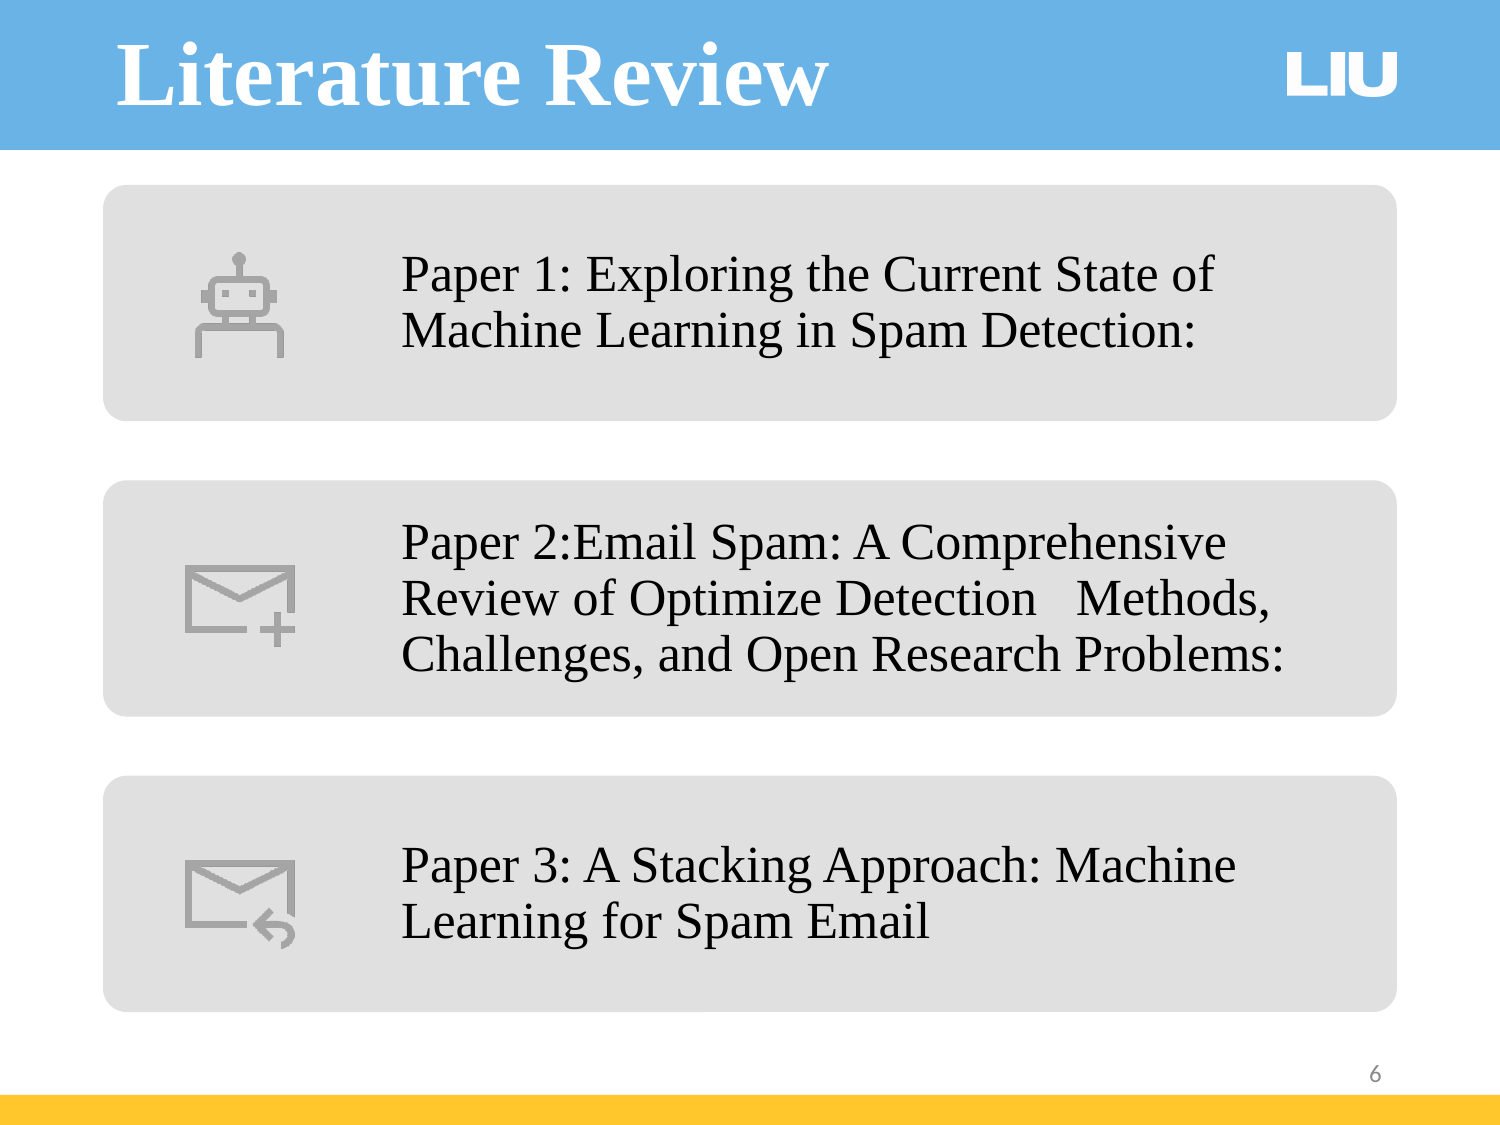

Literature Review
Paper 1: Exploring the Current State of Machine Learning in Spam Detection:
Paper 2:Email Spam: A Comprehensive Review of Optimize Detection   Methods, Challenges, and Open Research Problems:
Paper 3: A Stacking Approach: Machine Learning for Spam Email
6